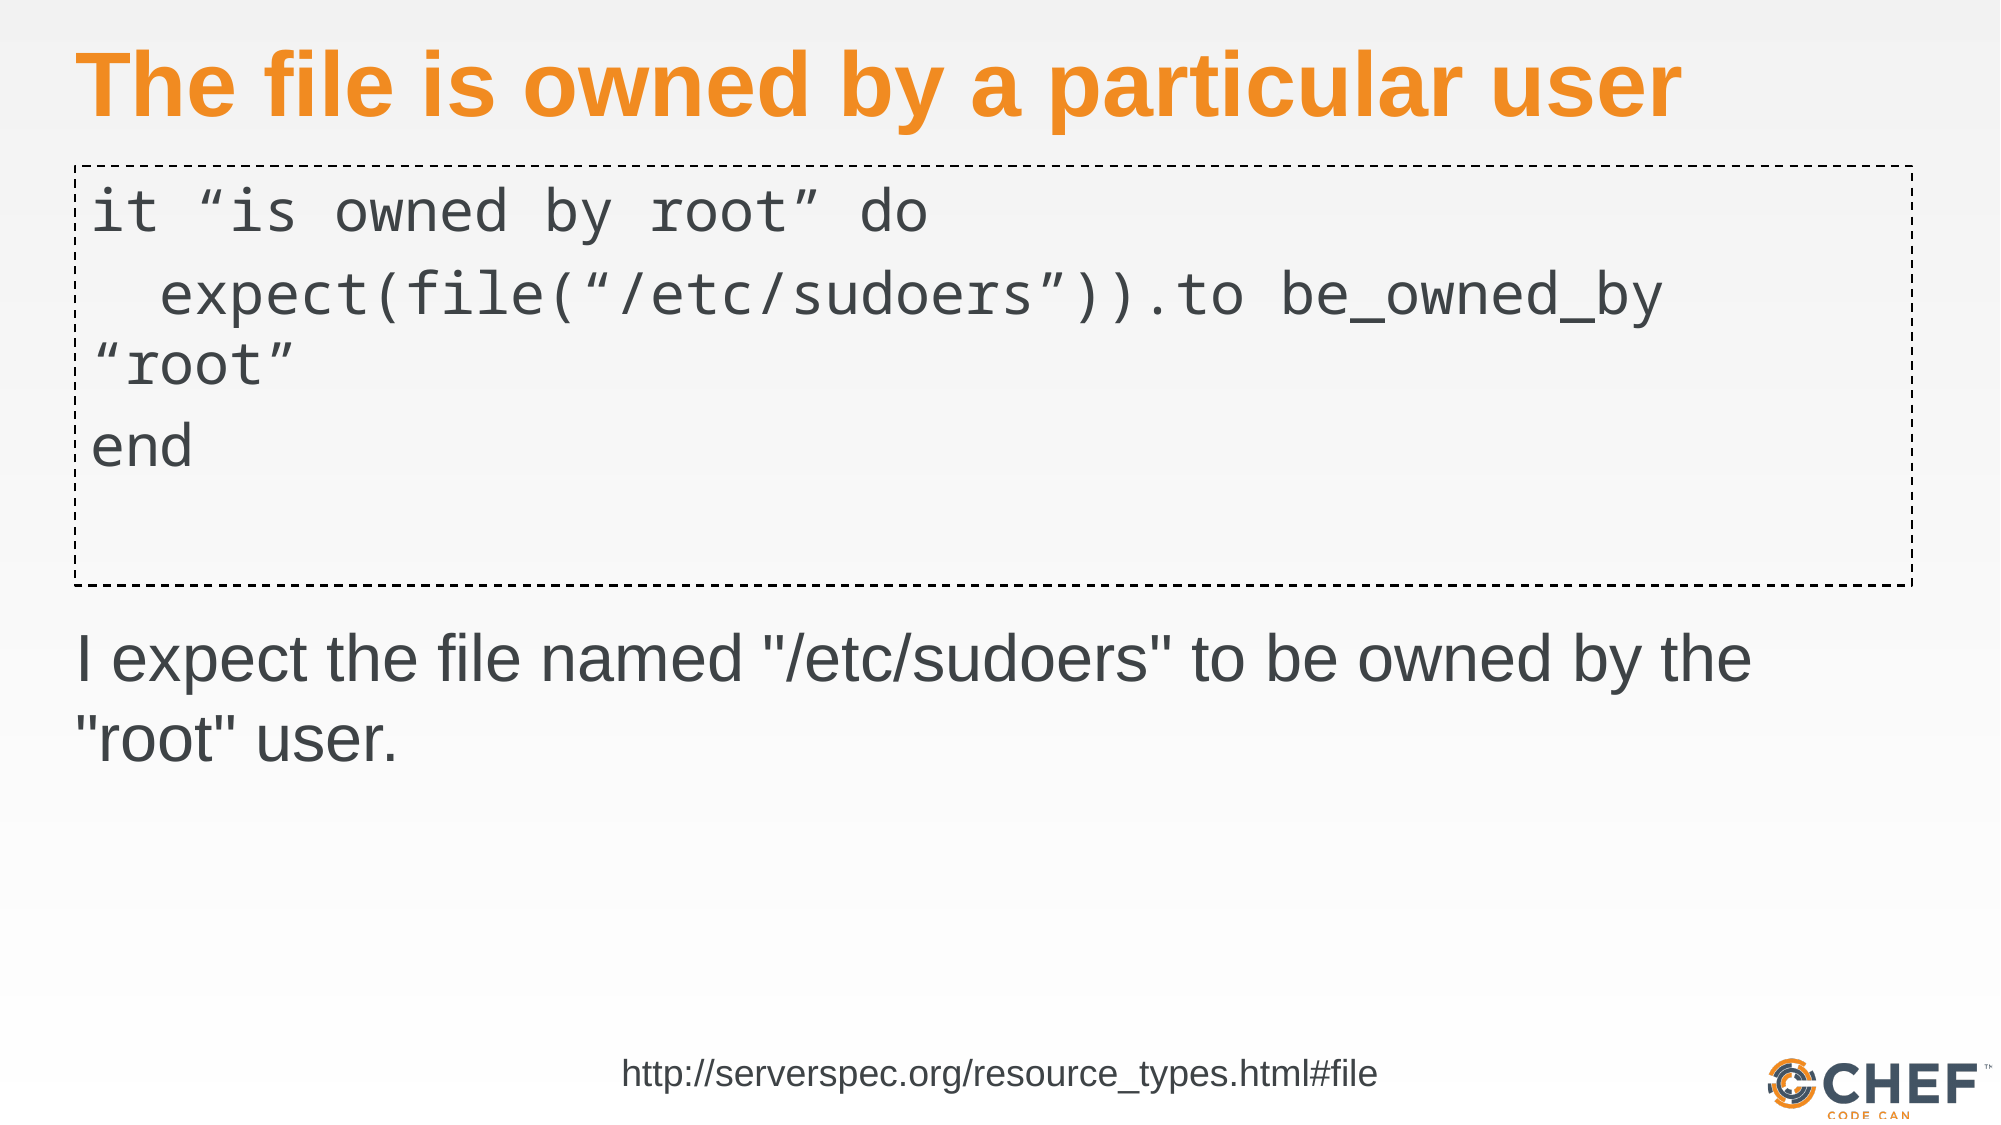

# The file is owned by a particular user
it “is owned by root” do
  expect(file(“/etc/sudoers”)).to be_owned_by “root”
end
I expect the file named "/etc/sudoers" to be owned by the "root" user.
http://serverspec.org/resource_types.html#file